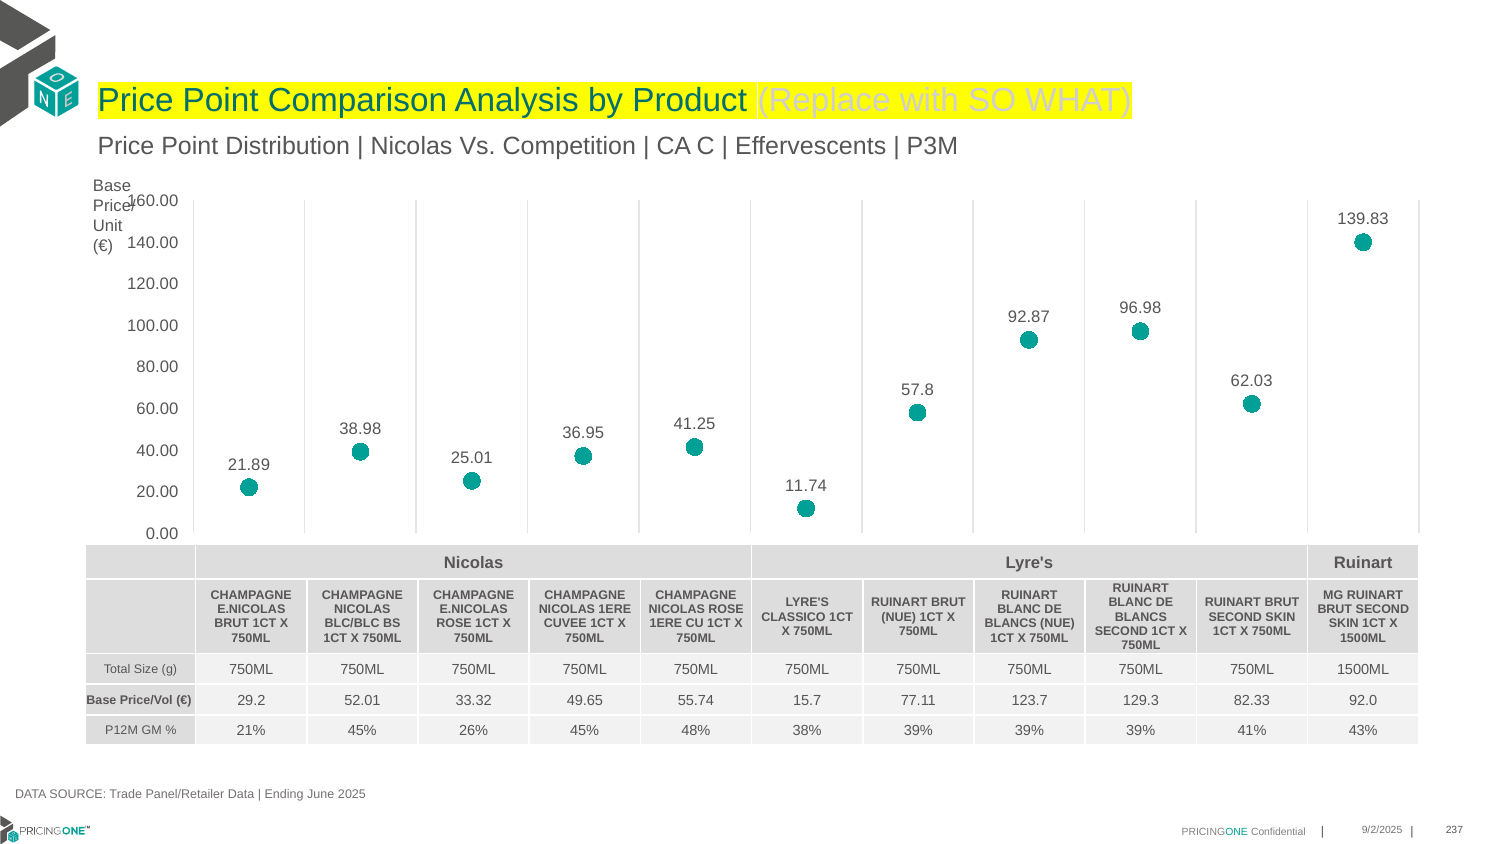

# Price Point Comparison Analysis by Product (Replace with SO WHAT)
Price Point Distribution | Nicolas Vs. Competition | CA C | Effervescents | P3M
Base Price/Unit (€)

### Chart

| Category | Base Price/Unit |
|---|---|
| CHAMPAGNE E.NICOLAS BRUT 1CT X 750ML | 21.89 |
| CHAMPAGNE NICOLAS BLC/BLC BS 1CT X 750ML | 38.98 |
| CHAMPAGNE E.NICOLAS ROSE 1CT X 750ML | 25.01 |
| CHAMPAGNE NICOLAS 1ERE CUVEE 1CT X 750ML | 36.95 |
| CHAMPAGNE NICOLAS ROSE 1ERE CU 1CT X 750ML | 41.25 |
| LYRE'S CLASSICO 1CT X 750ML | 11.74 |
| RUINART BRUT (NUE) 1CT X 750ML | 57.8 |
| RUINART BLANC DE BLANCS (NUE) 1CT X 750ML | 92.87 |
| RUINART BLANC DE BLANCS SECOND 1CT X 750ML | 96.98 |
| RUINART BRUT SECOND SKIN 1CT X 750ML | 62.03 |
| MG RUINART BRUT SECOND SKIN 1CT X 1500ML | 139.83 |
|  | Nicolas | Nicolas | Nicolas | Nicolas | Nicolas | Lyre's | Ruinart | Ruinart | Ruinart | Ruinart | Ruinart |
| --- | --- | --- | --- | --- | --- | --- | --- | --- | --- | --- | --- |
|  | CHAMPAGNE E.NICOLAS BRUT 1CT X 750ML | CHAMPAGNE NICOLAS BLC/BLC BS 1CT X 750ML | CHAMPAGNE E.NICOLAS ROSE 1CT X 750ML | CHAMPAGNE NICOLAS 1ERE CUVEE 1CT X 750ML | CHAMPAGNE NICOLAS ROSE 1ERE CU 1CT X 750ML | LYRE'S CLASSICO 1CT X 750ML | RUINART BRUT (NUE) 1CT X 750ML | RUINART BLANC DE BLANCS (NUE) 1CT X 750ML | RUINART BLANC DE BLANCS SECOND 1CT X 750ML | RUINART BRUT SECOND SKIN 1CT X 750ML | MG RUINART BRUT SECOND SKIN 1CT X 1500ML |
| Total Size (g) | 750ML | 750ML | 750ML | 750ML | 750ML | 750ML | 750ML | 750ML | 750ML | 750ML | 1500ML |
| Base Price/Vol (€) | 29.2 | 52.01 | 33.32 | 49.65 | 55.74 | 15.7 | 77.11 | 123.7 | 129.3 | 82.33 | 92.0 |
| P12M GM % | 21% | 45% | 26% | 45% | 48% | 38% | 39% | 39% | 39% | 41% | 43% |
DATA SOURCE: Trade Panel/Retailer Data | Ending June 2025

9/2/2025
237